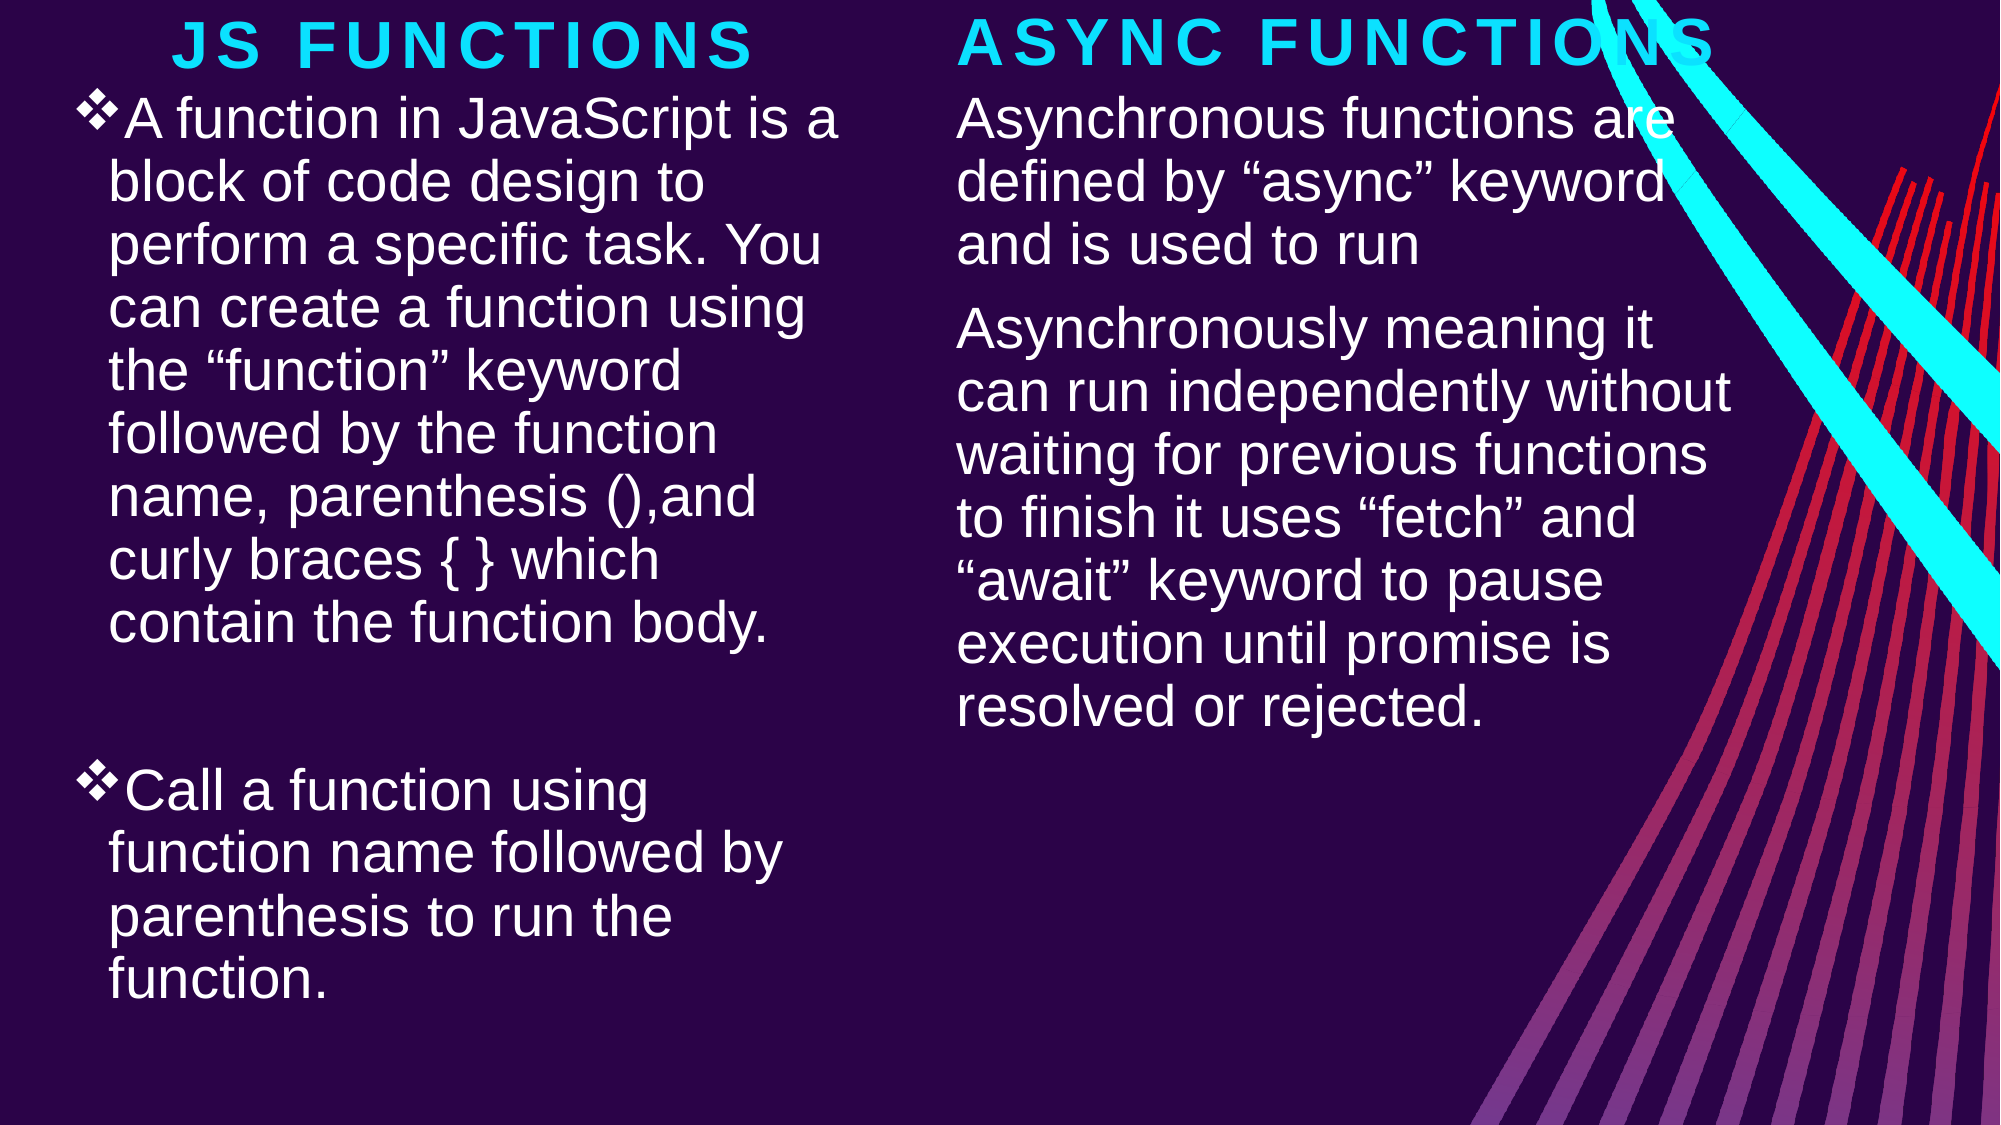

async Functions
# JS Functions
A function in JavaScript is a block of code design to perform a specific task. You can create a function using the “function” keyword followed by the function name, parenthesis (),and curly braces { } which contain the function body.

Call a function using function name followed by parenthesis to run the function.
Asynchronous functions are defined by “async” keyword and is used to run
Asynchronously meaning it can run independently without waiting for previous functions to finish it uses “fetch” and “await” keyword to pause execution until promise is resolved or rejected.